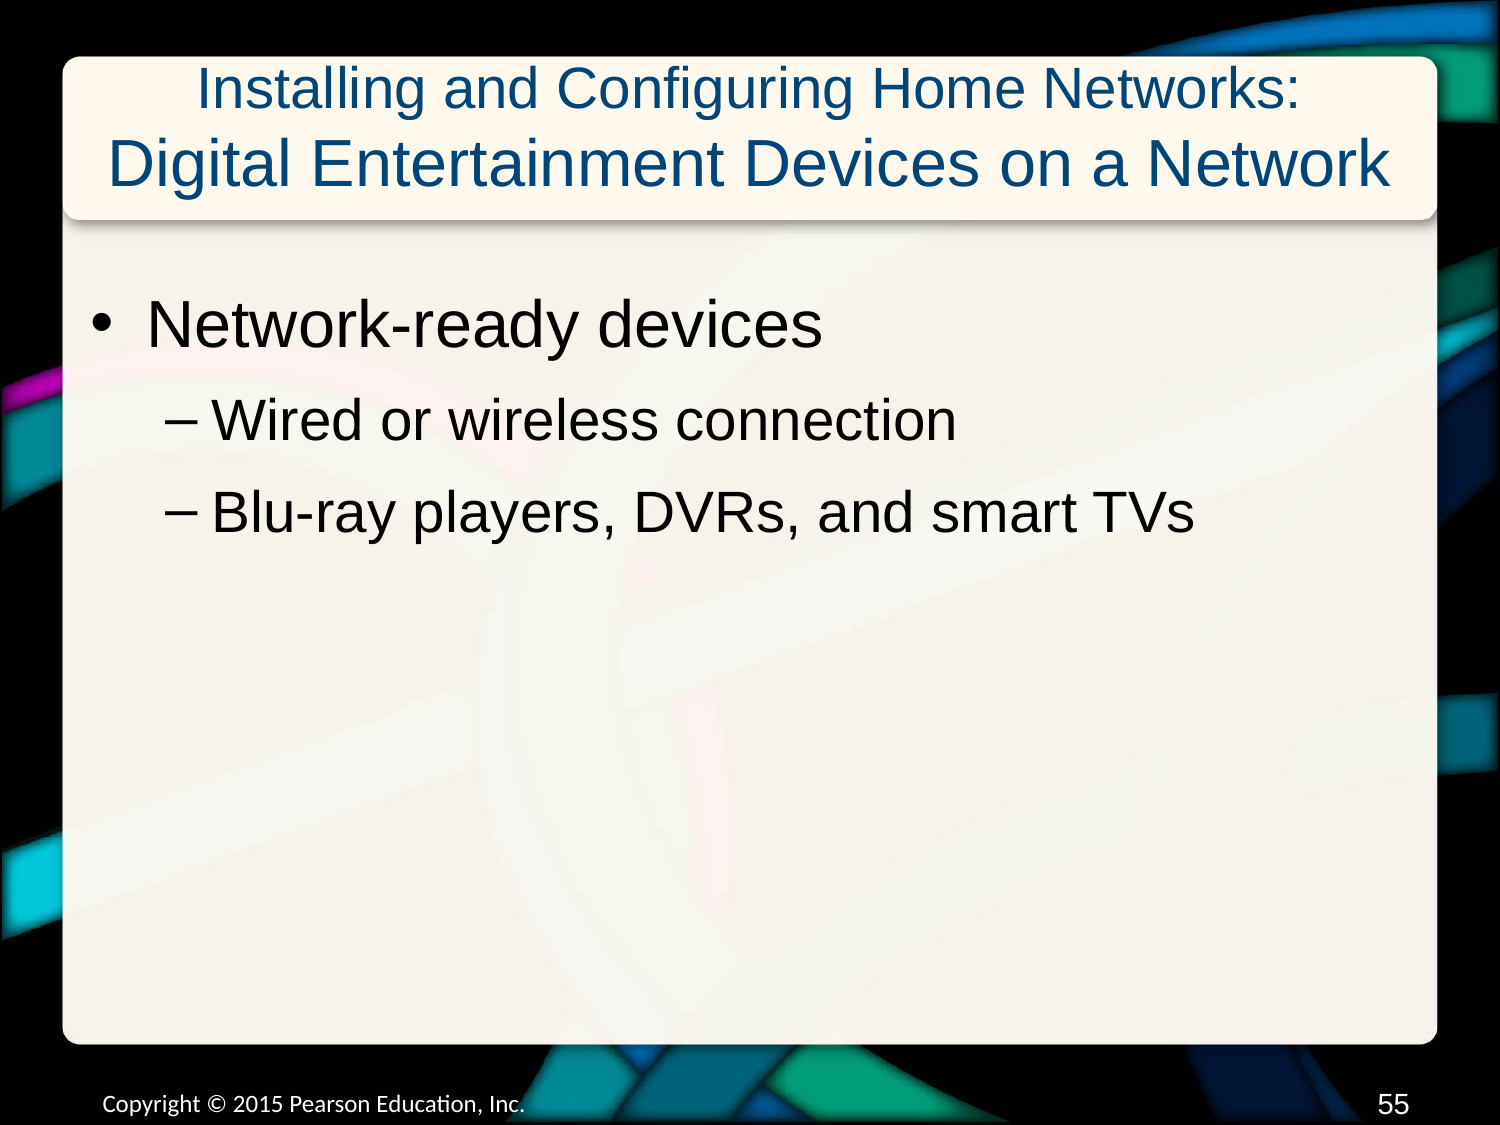

# Installing and Configuring Home Networks: Digital Entertainment Devices on a Network
Network-ready devices
Wired or wireless connection
Blu-ray players, DVRs, and smart TVs
Copyright © 2015 Pearson Education, Inc.
55